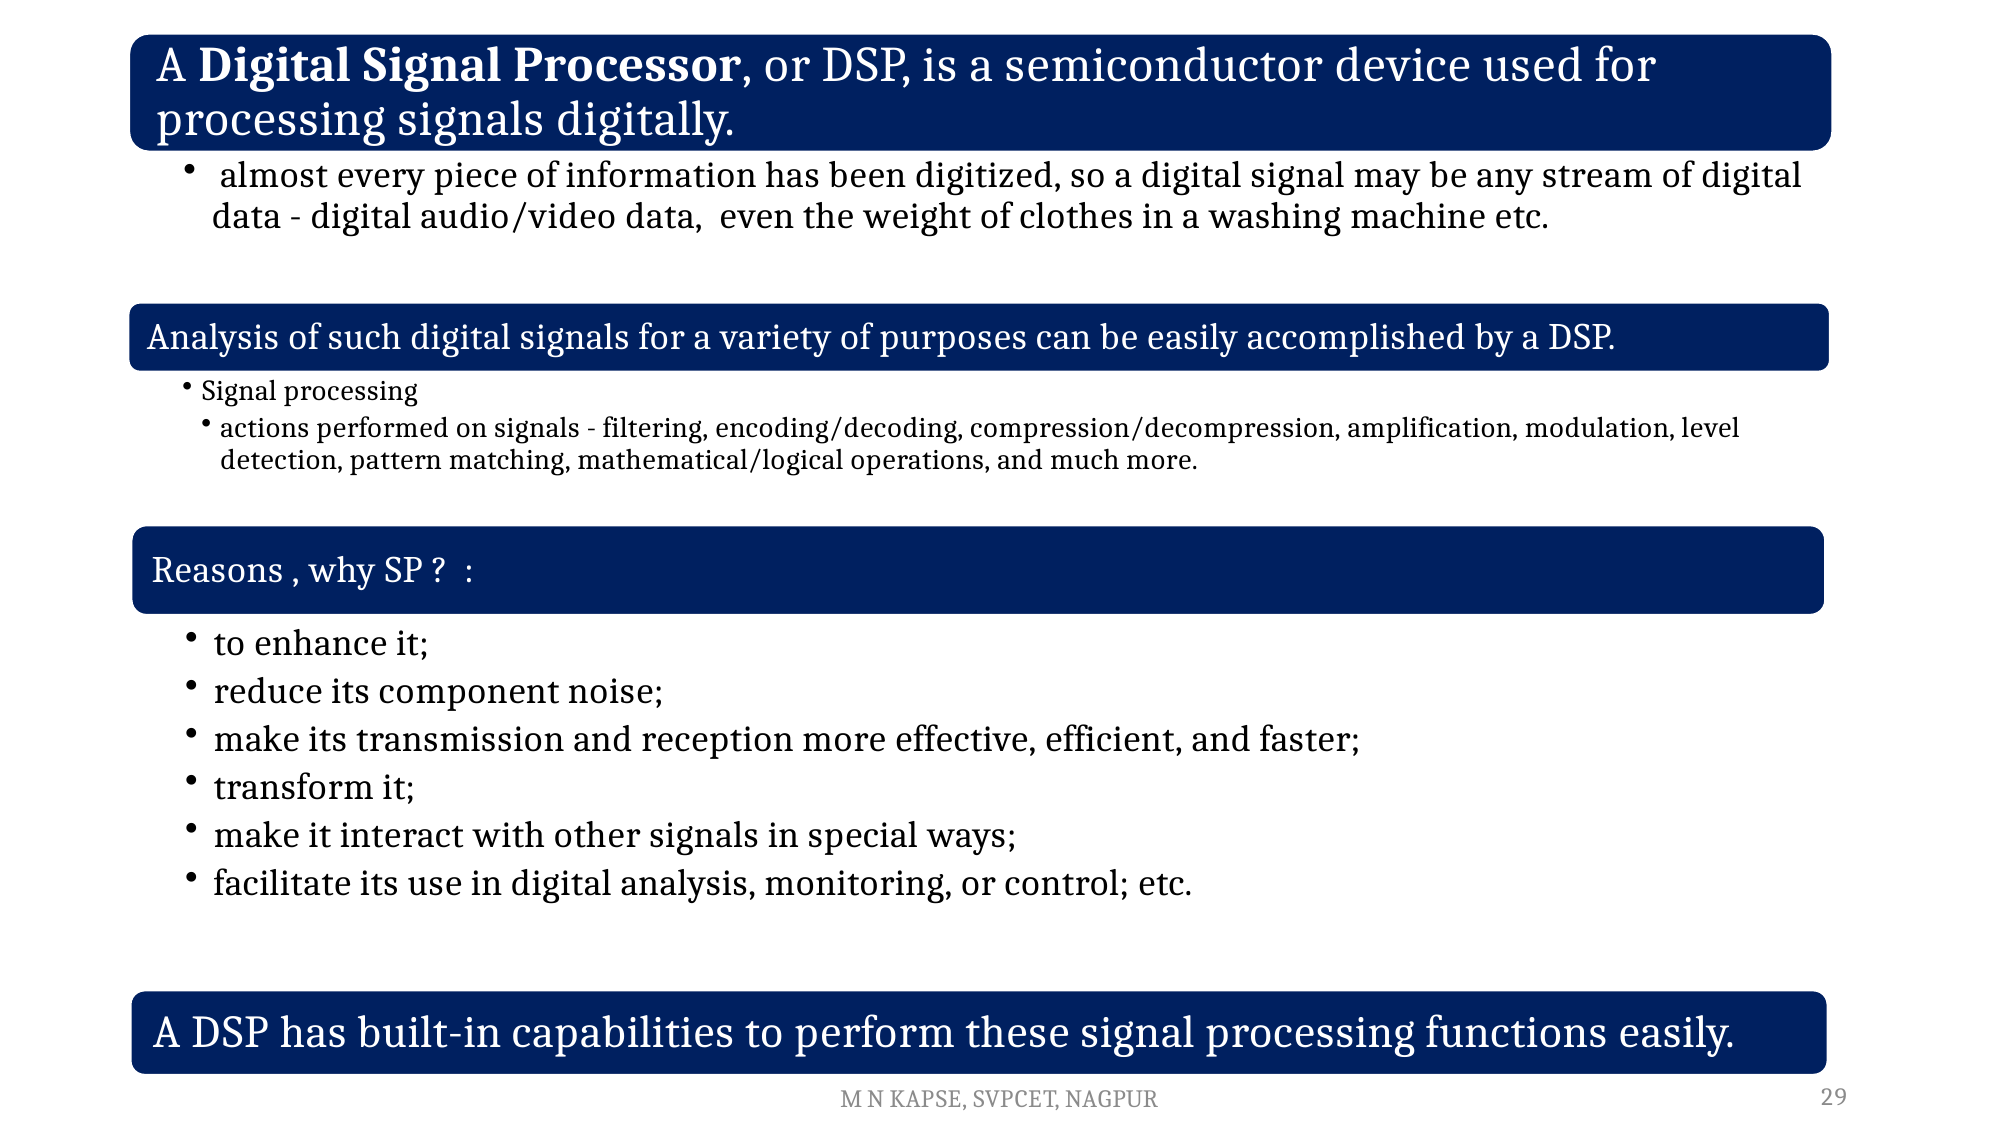

A Digital Signal Processor, or DSP, is a semiconductor device used for processing signals digitally.
 almost every piece of information has been digitized, so a digital signal may be any stream of digital data - digital audio/video data,  even the weight of clothes in a washing machine etc.
Analysis of such digital signals for a variety of purposes can be easily accomplished by a DSP.
Signal processing
actions performed on signals - filtering, encoding/decoding, compression/decompression, amplification, modulation, level detection, pattern matching, mathematical/logical operations, and much more.
Reasons , why SP ?  :
to enhance it;
reduce its component noise;
make its transmission and reception more effective, efficient, and faster;
transform it;
make it interact with other signals in special ways;
facilitate its use in digital analysis, monitoring, or control; etc.
A DSP has built-in capabilities to perform these signal processing functions easily.
29
M N KAPSE, SVPCET, NAGPUR